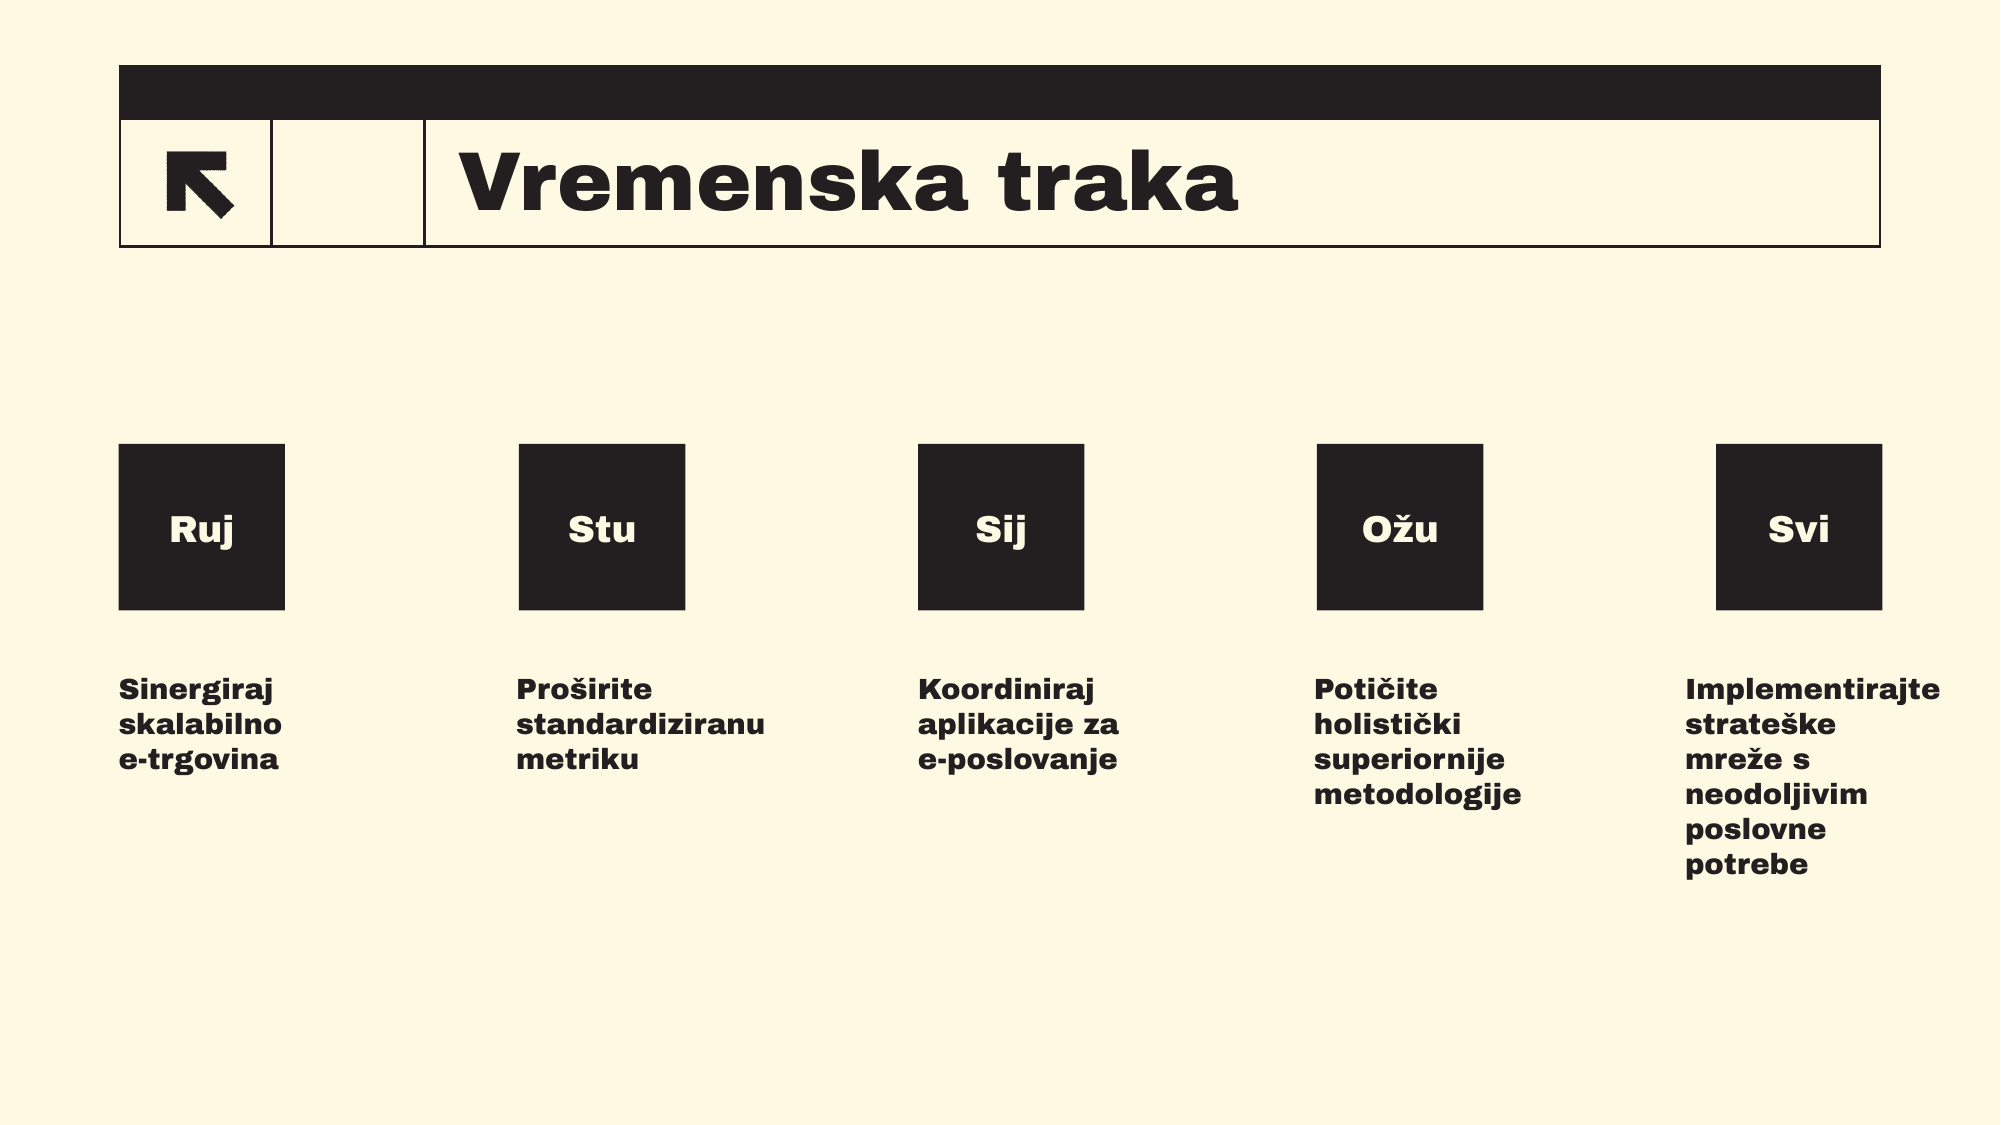

# Vremenska traka

11
Ruj
Stu
Sij
Ožu
Svi

Sinergiraj skalabilno
e-trgovina

Proširite standardiziranu metriku
Koordiniraj
aplikacije za
e-poslovanje

Potičite holistički superiornije metodologije

Implementirajte strateške mreže s neodoljivim
poslovne potrebe